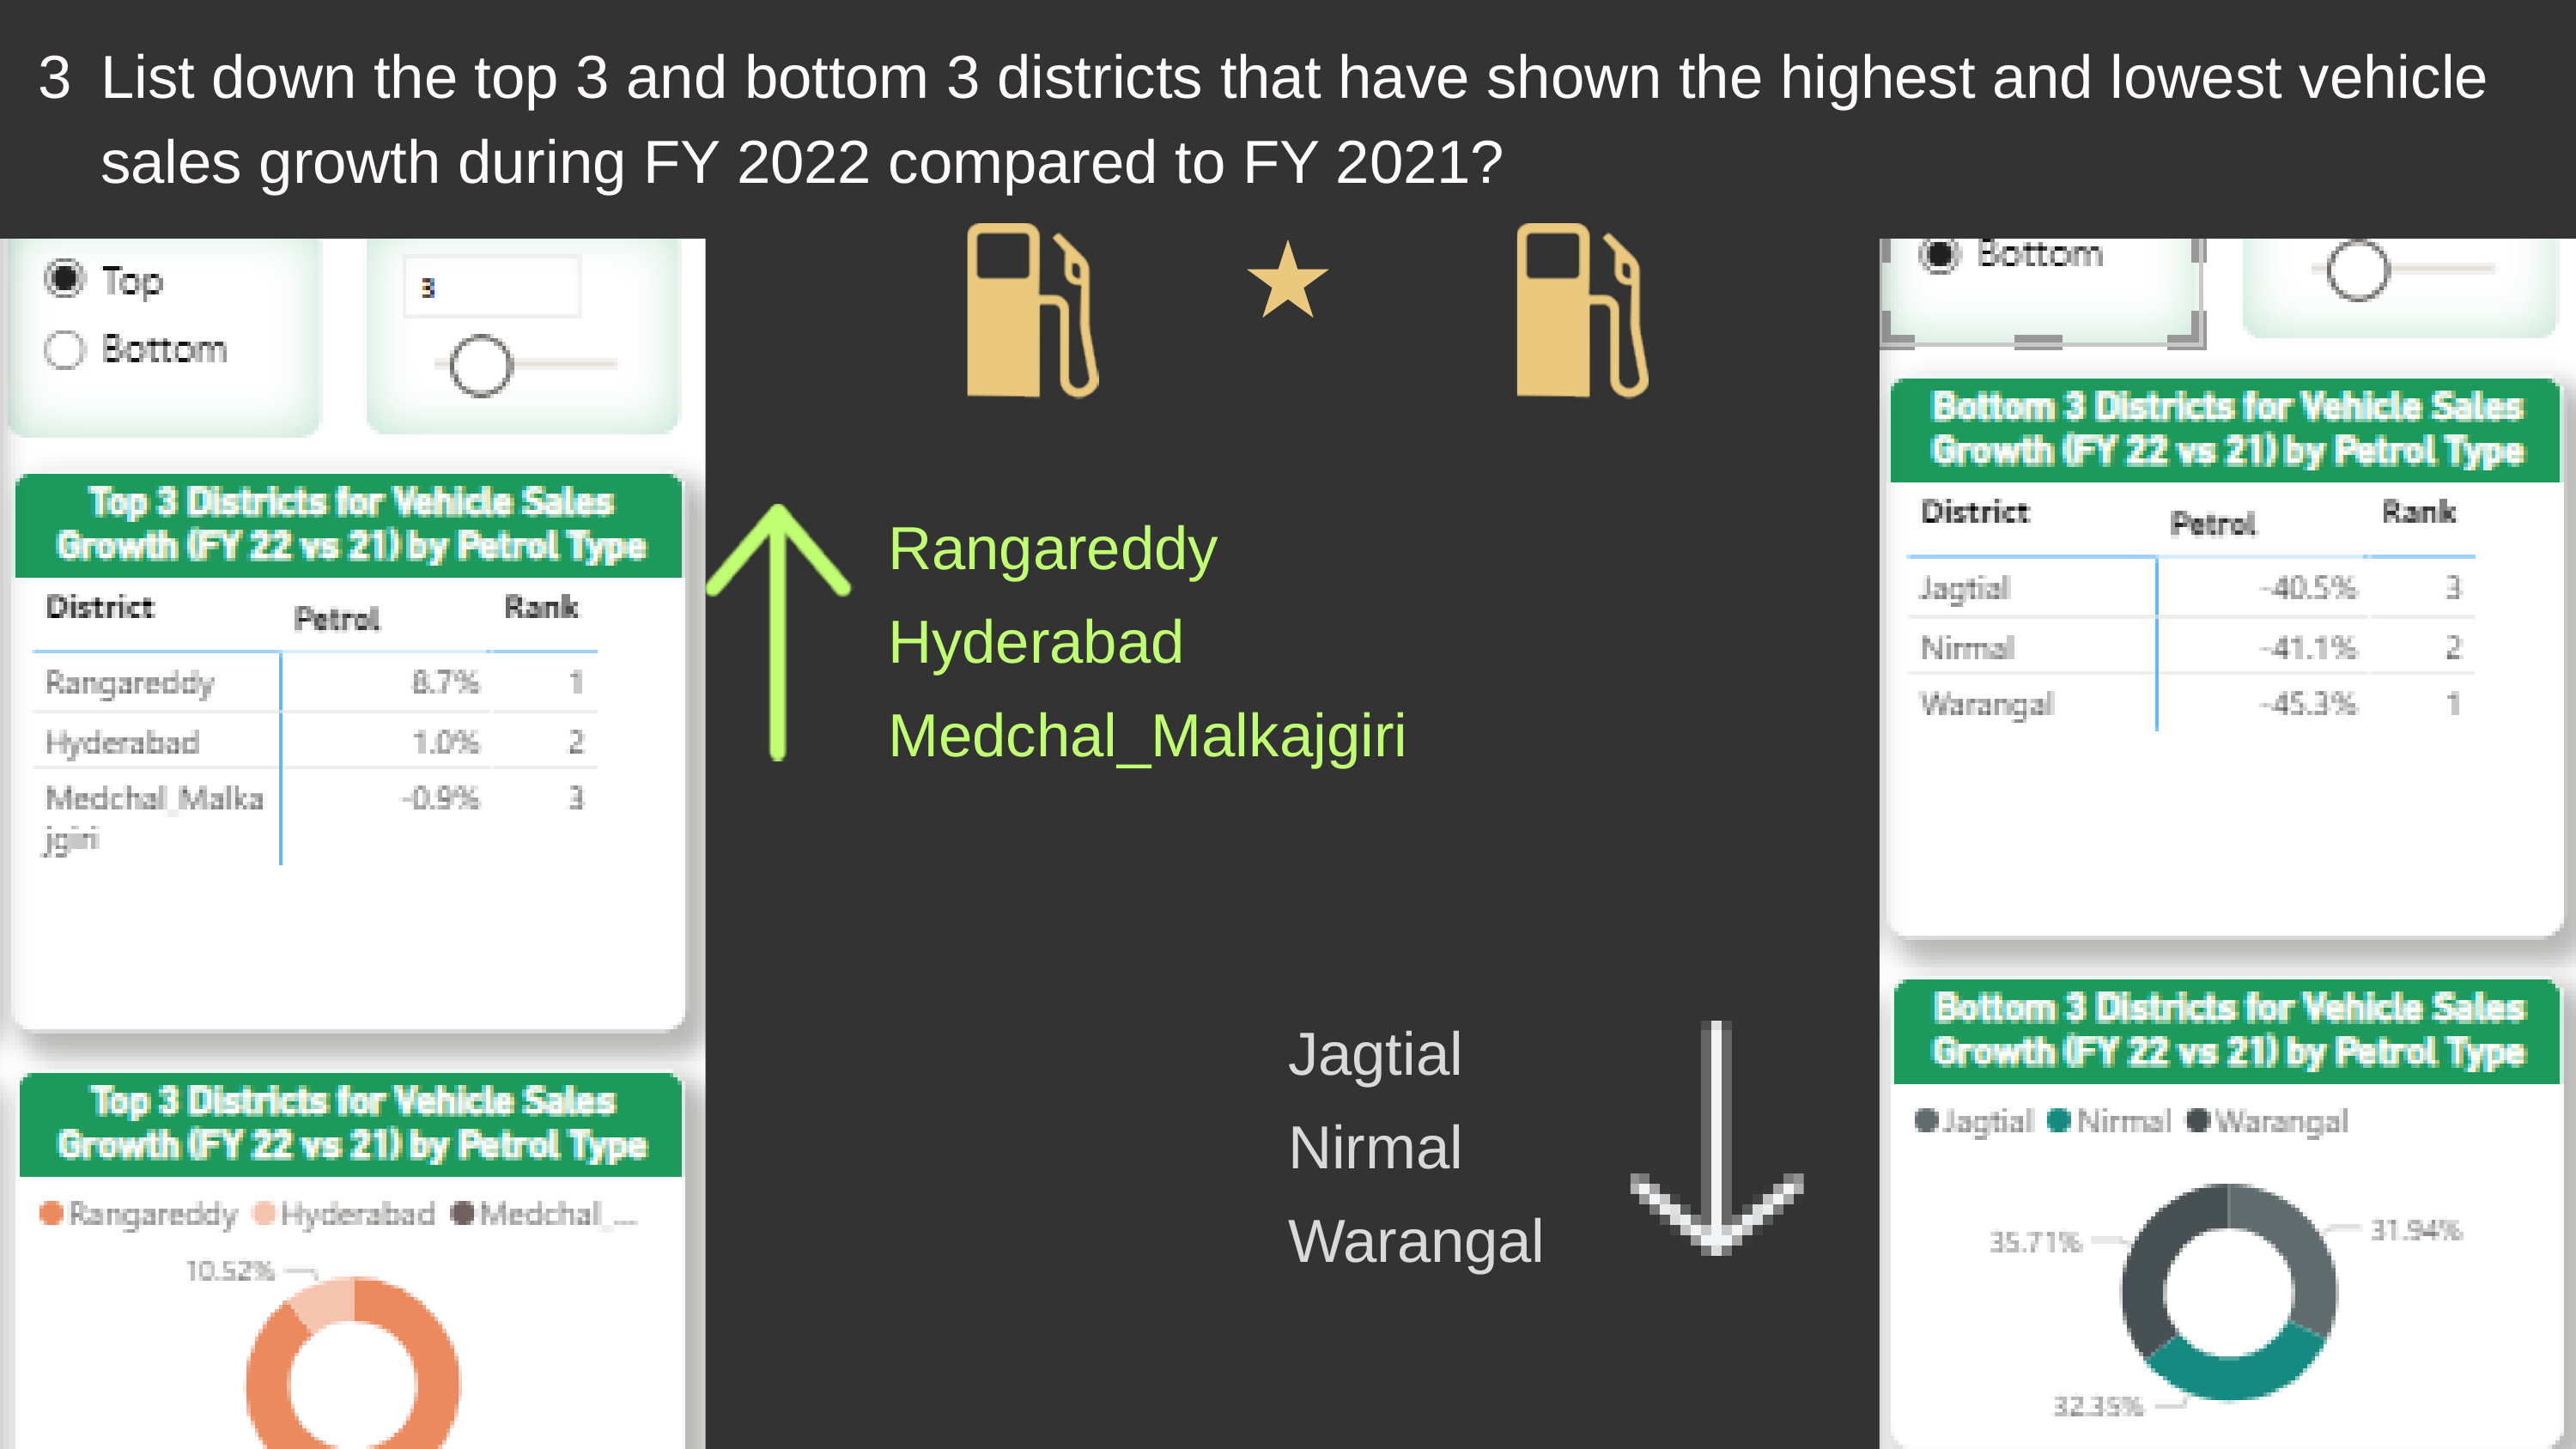

3
List down the top 3 and bottom 3 districts that have shown the highest and lowest vehicle sales growth during FY 2022 compared to FY 2021?

Rangareddy
Hyderabad
Medchal_Malkajgiri

Jagtial
Nirmal
Warangal